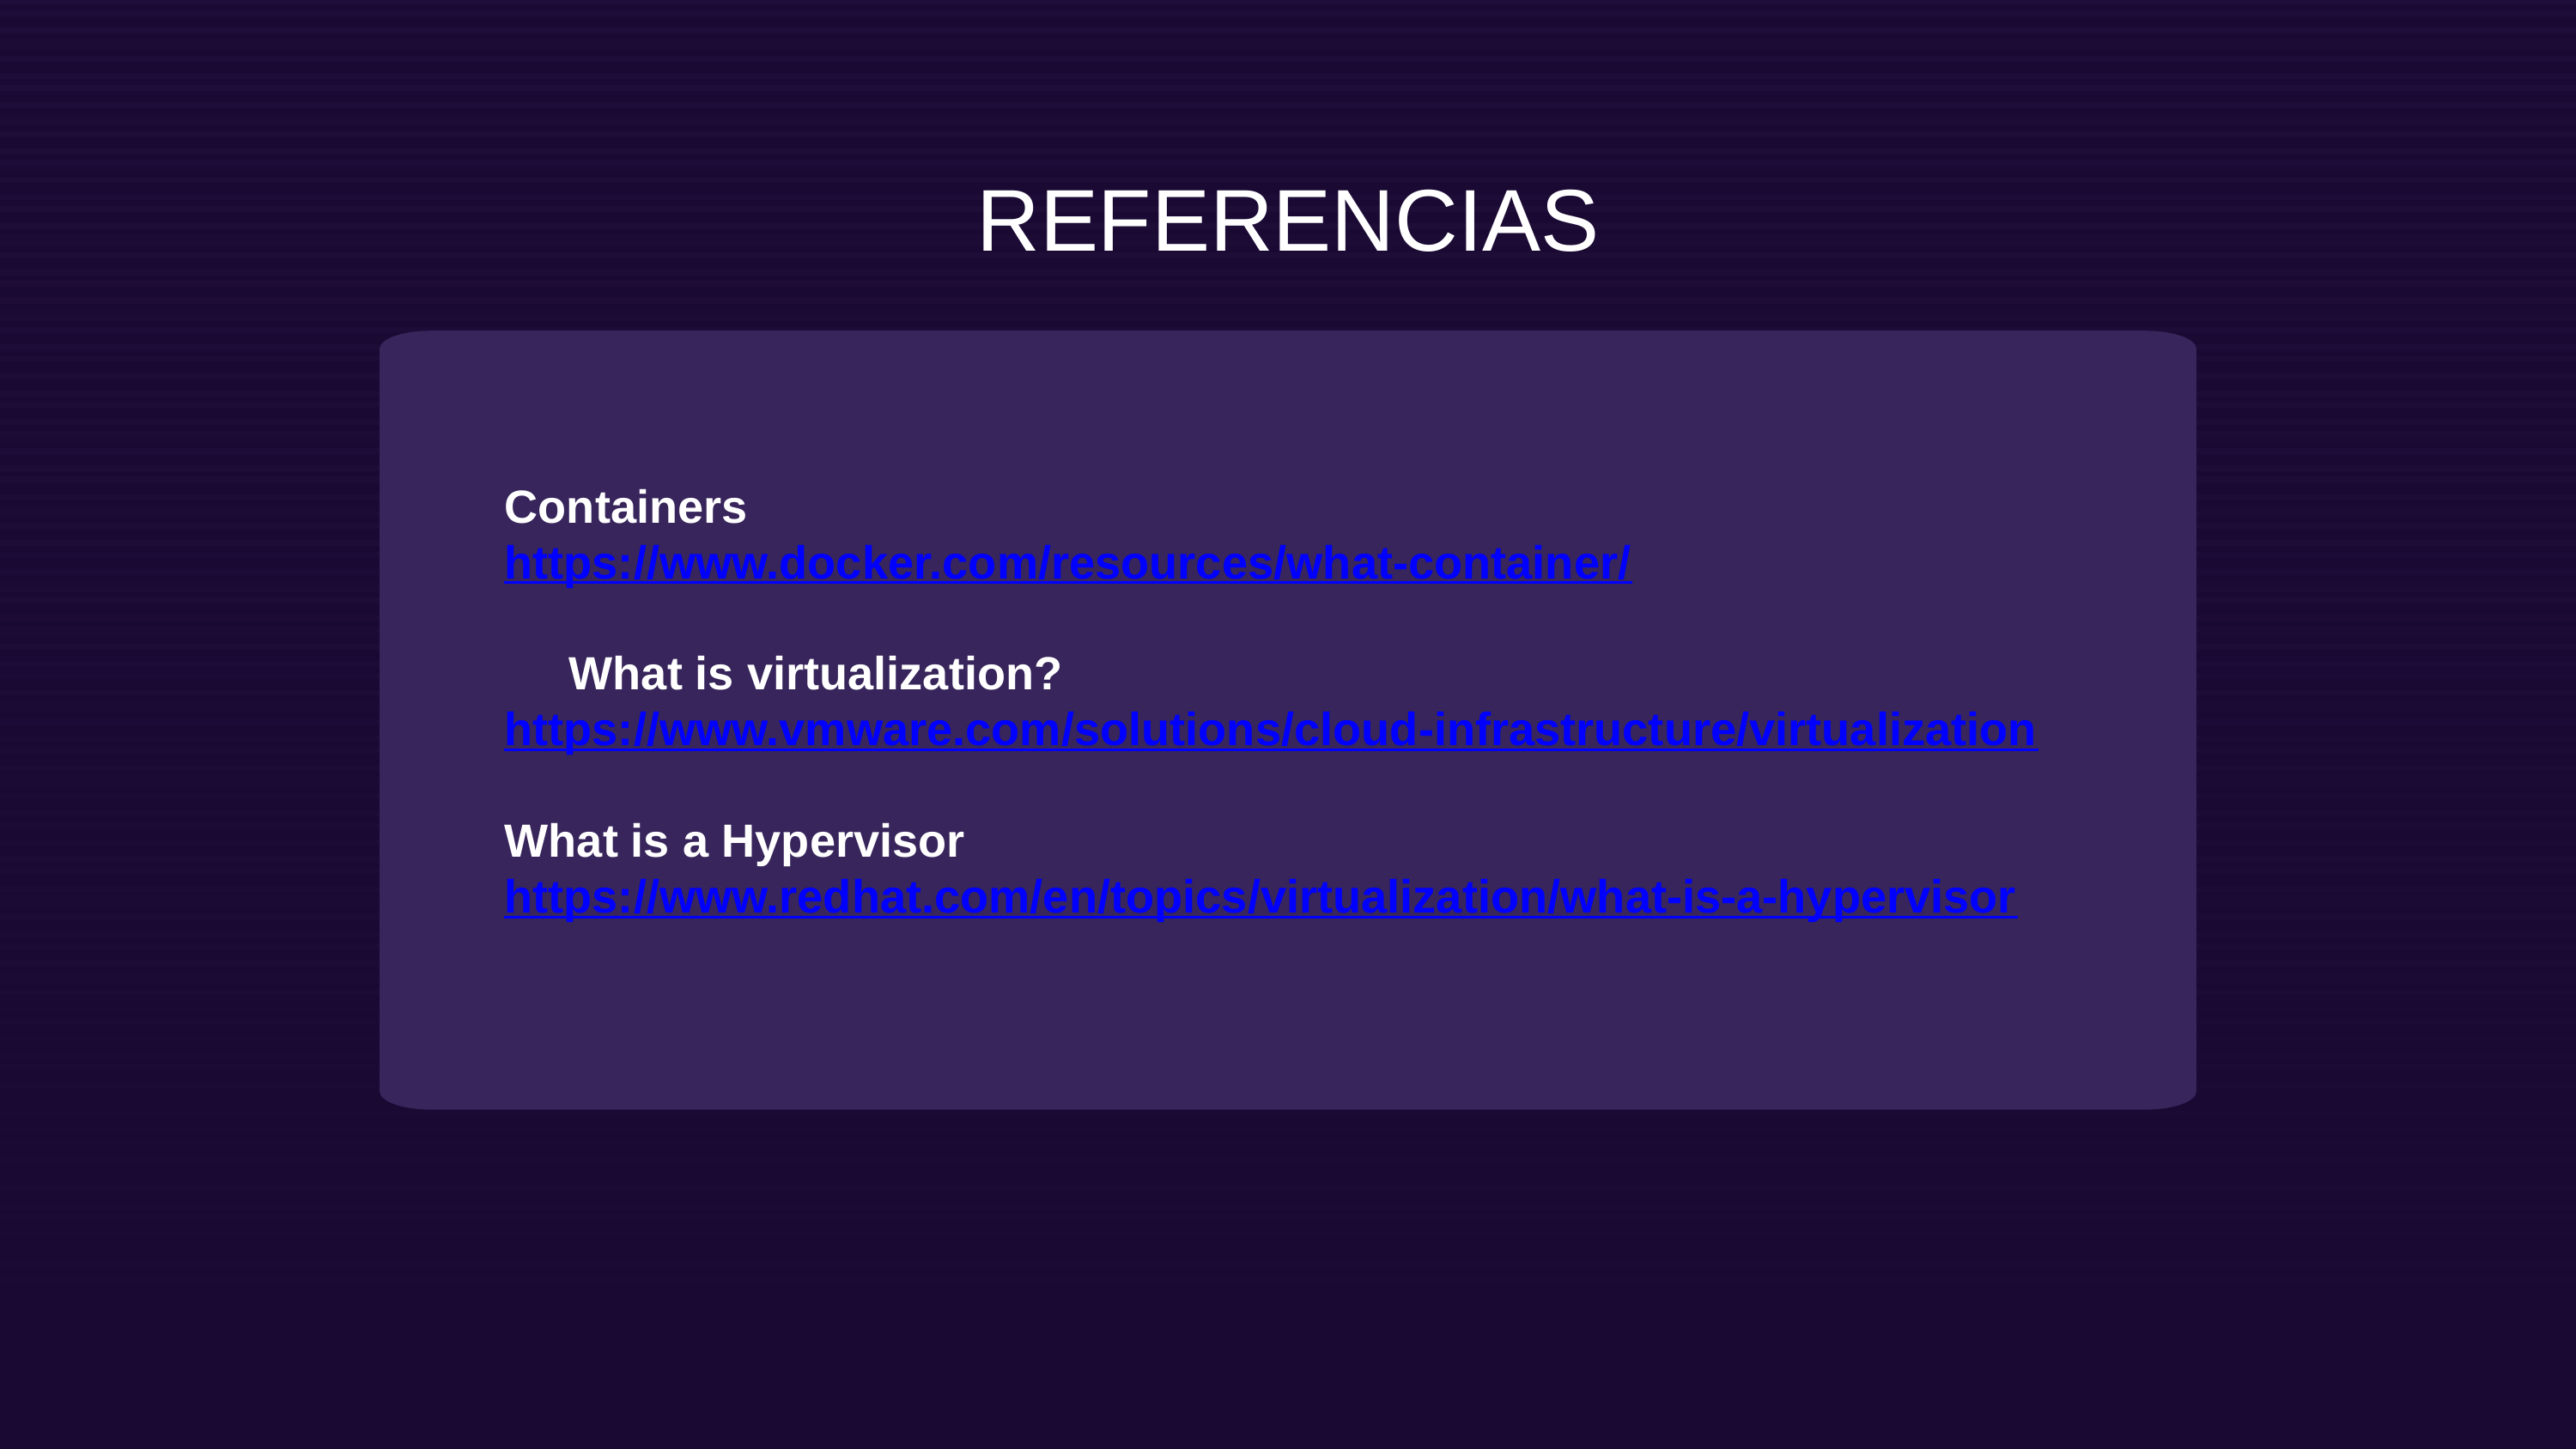

REFERENCIAS

Containers
https://www.docker.com/resources/what-container/

	What is virtualization?
https://www.vmware.com/solutions/cloud-infrastructure/virtualization

What is a Hypervisor
https://www.redhat.com/en/topics/virtualization/what-is-a-hypervisor